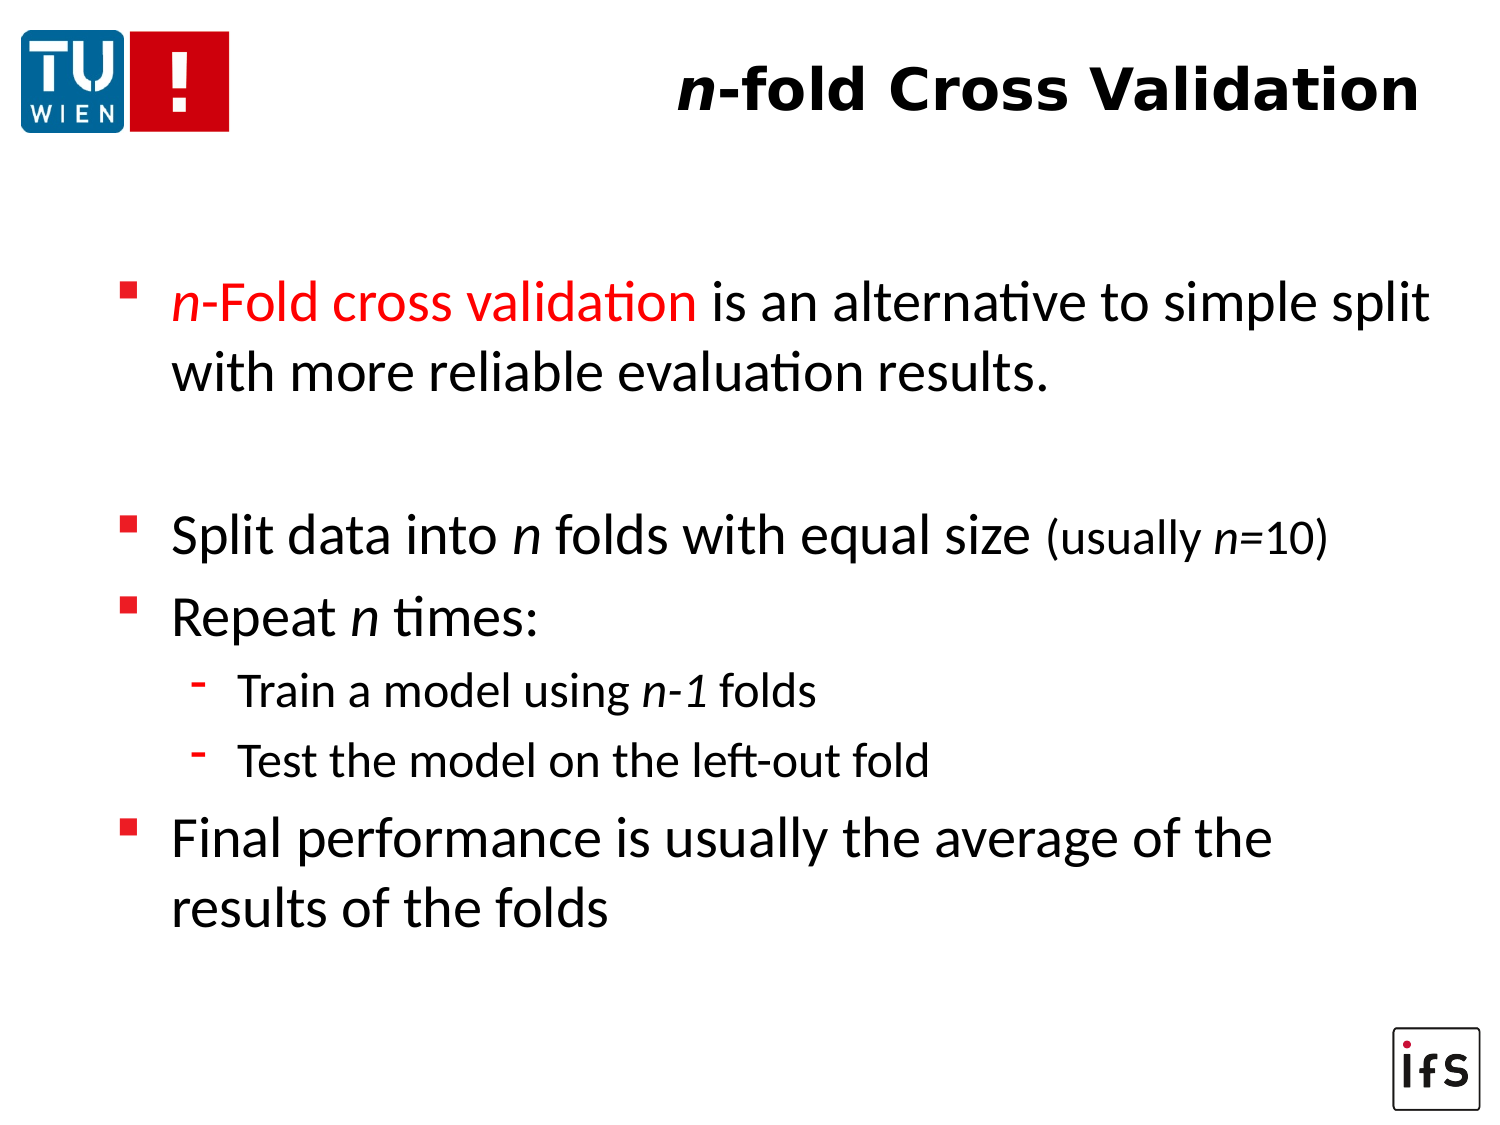

# n-fold Cross Validation
n-Fold cross validation is an alternative to simple split with more reliable evaluation results.

Split data into n folds with equal size (usually n=10)
Repeat n times:
Train a model using n-1 folds
Test the model on the left-out fold
Final performance is usually the average of the results of the folds